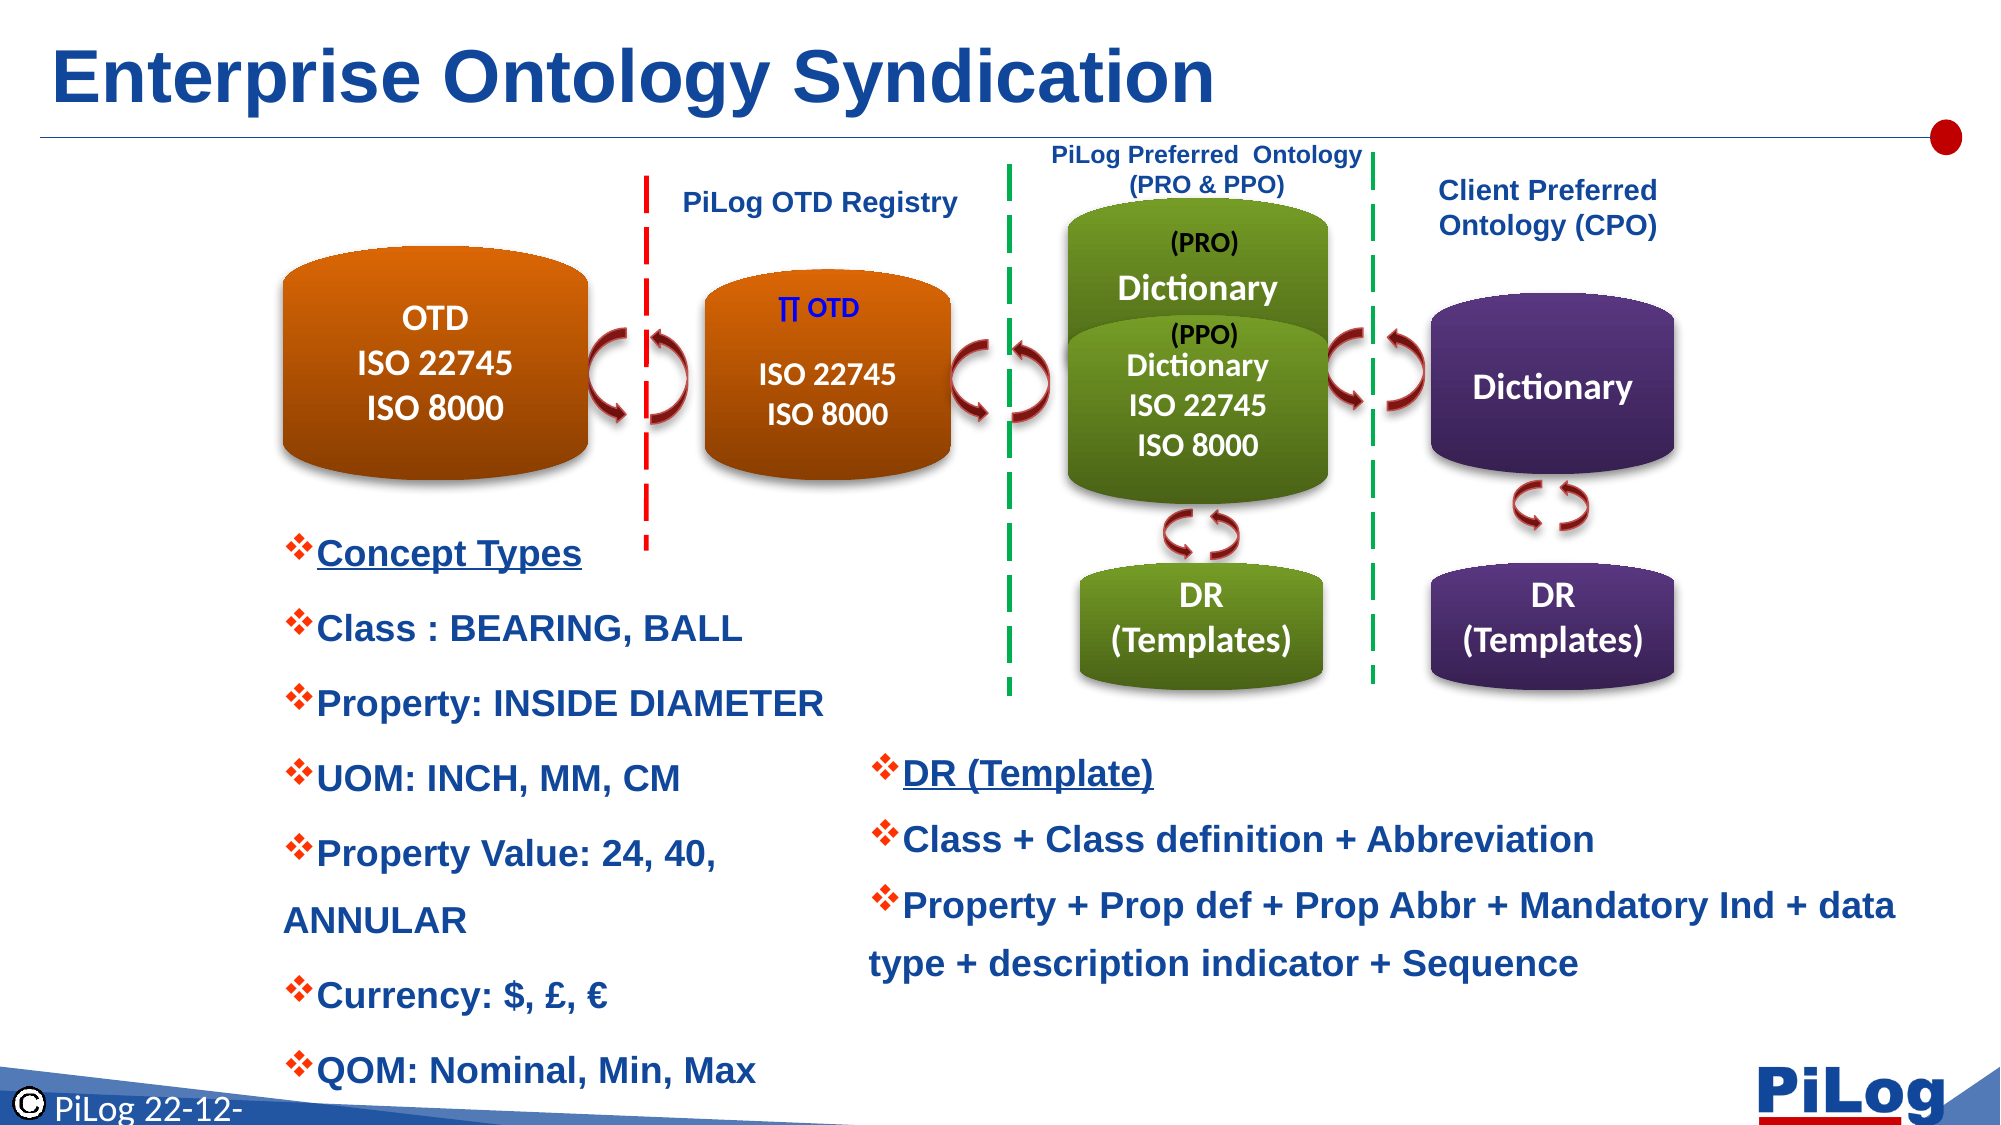

Enterprise Ontology Syndication
PiLog Preferred  Ontology
(PRO & PPO)
Client Preferred Ontology (CPO)
PiLog OTD Registry
Dictionary

(PRO)
OTD
ISO 22745
ISO 8000

ISO 22745
ISO 8000

∏ OTD
Dictionary

(PPO)
Dictionary
ISO 22745
ISO 8000

Concept Types
Class : BEARING, BALL
Property: INSIDE DIAMETER
UOM: INCH, MM, CM
Property Value: 24, 40, ANNULAR
Currency: $, £, €
QOM: Nominal, Min, Max

DR (Templates)

DR (Templates)

DR (Template)
Class + Class definition + Abbreviation
Property + Prop def + Prop Abbr + Mandatory Ind + data type + description indicator + Sequence
PiLog 22-12-2025